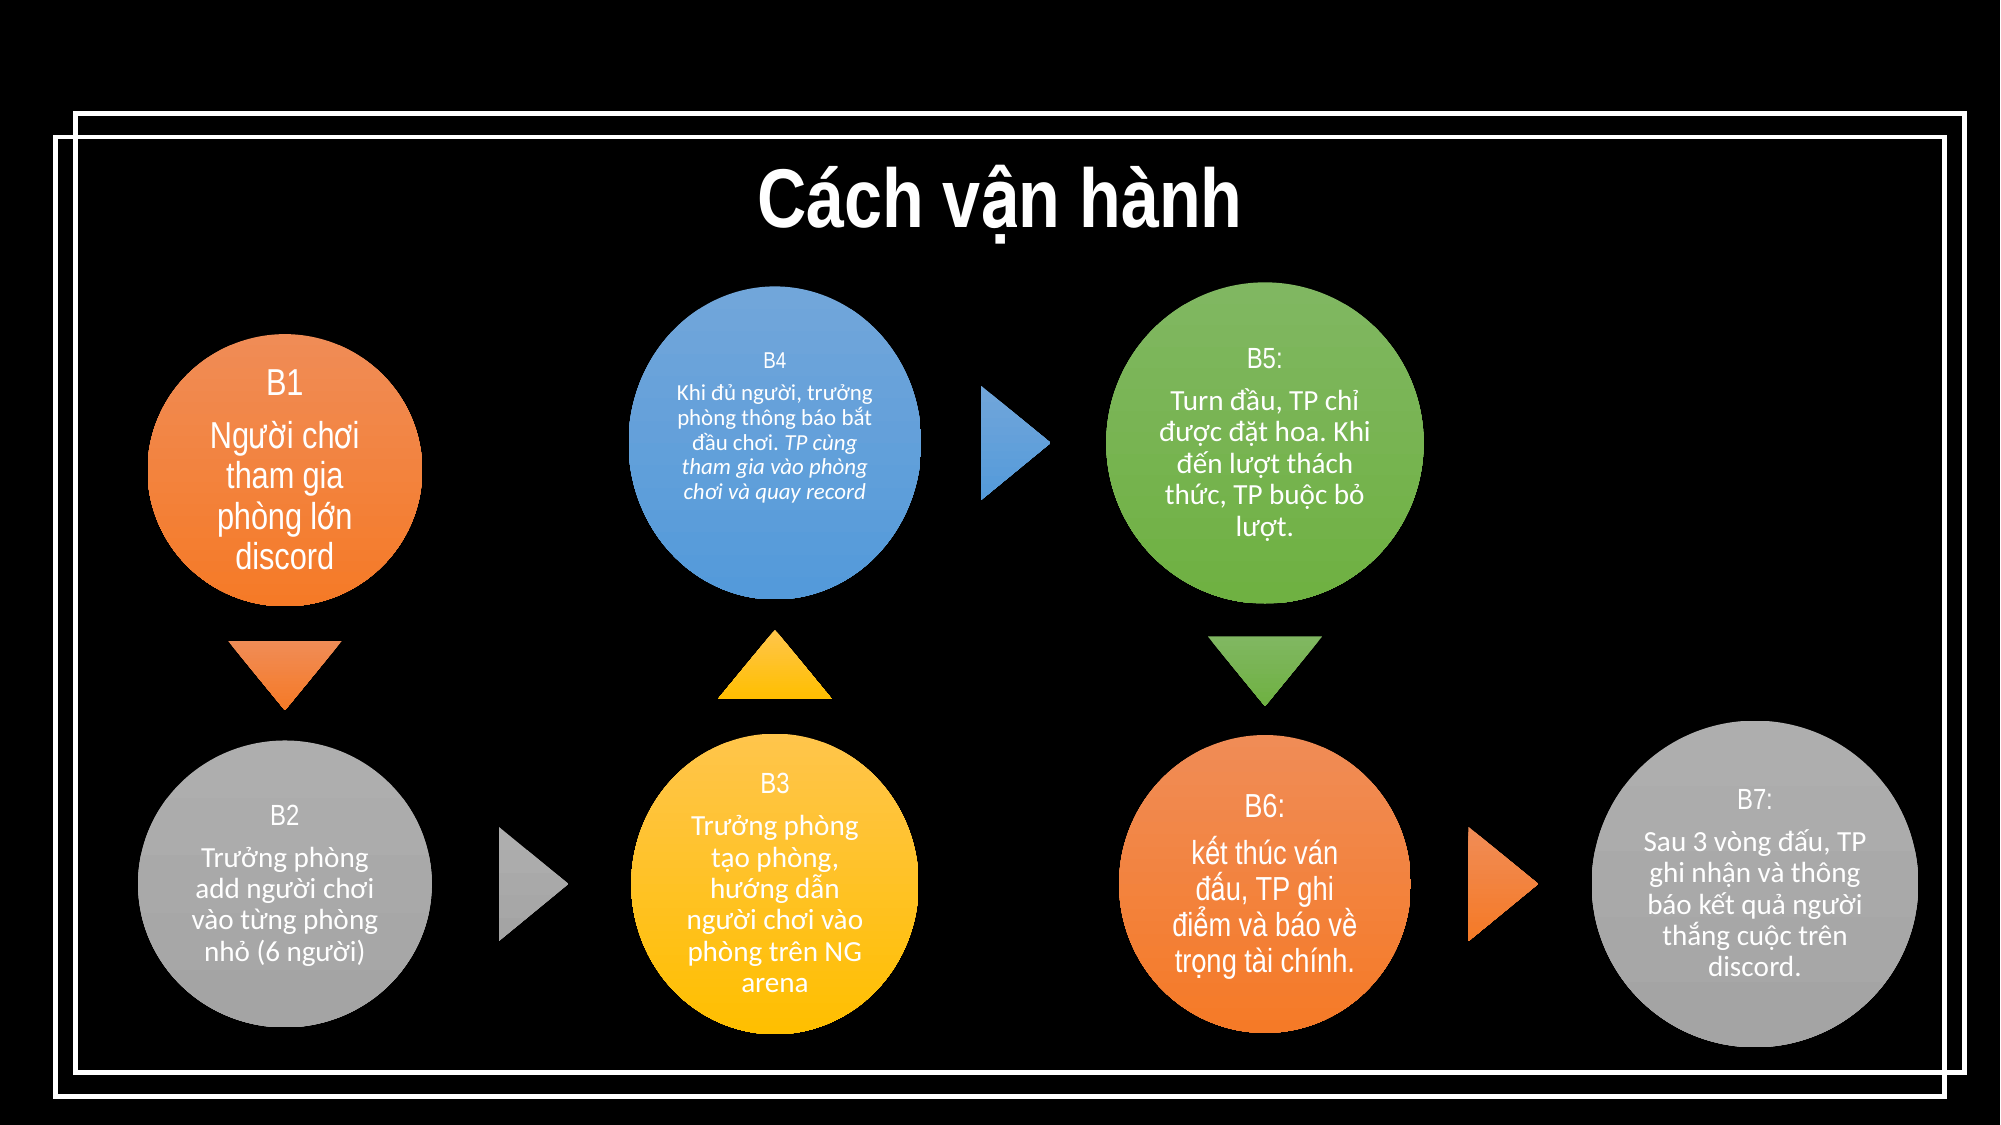

Cách vận hành
B1
Người chơi tham gia phòng lớn discord
B2
Trưởng phòng add người chơi vào từng phòng nhỏ (6 người)
B3
Trưởng phòng tạo phòng, hướng dẫn người chơi vào phòng trên NG arena
B4
Khi đủ người, trưởng phòng thông báo bắt đầu chơi. TP cùng tham gia vào phòng chơi và quay record

B5:
Turn đầu, TP chỉ được đặt hoa. Khi đến lượt thách thức, TP buộc bỏ lượt.
B6:
kết thúc ván đấu, TP ghi điểm và báo về trọng tài chính.
B7:
Sau 3 vòng đấu, TP ghi nhận và thông báo kết quả người thắng cuộc trên discord.